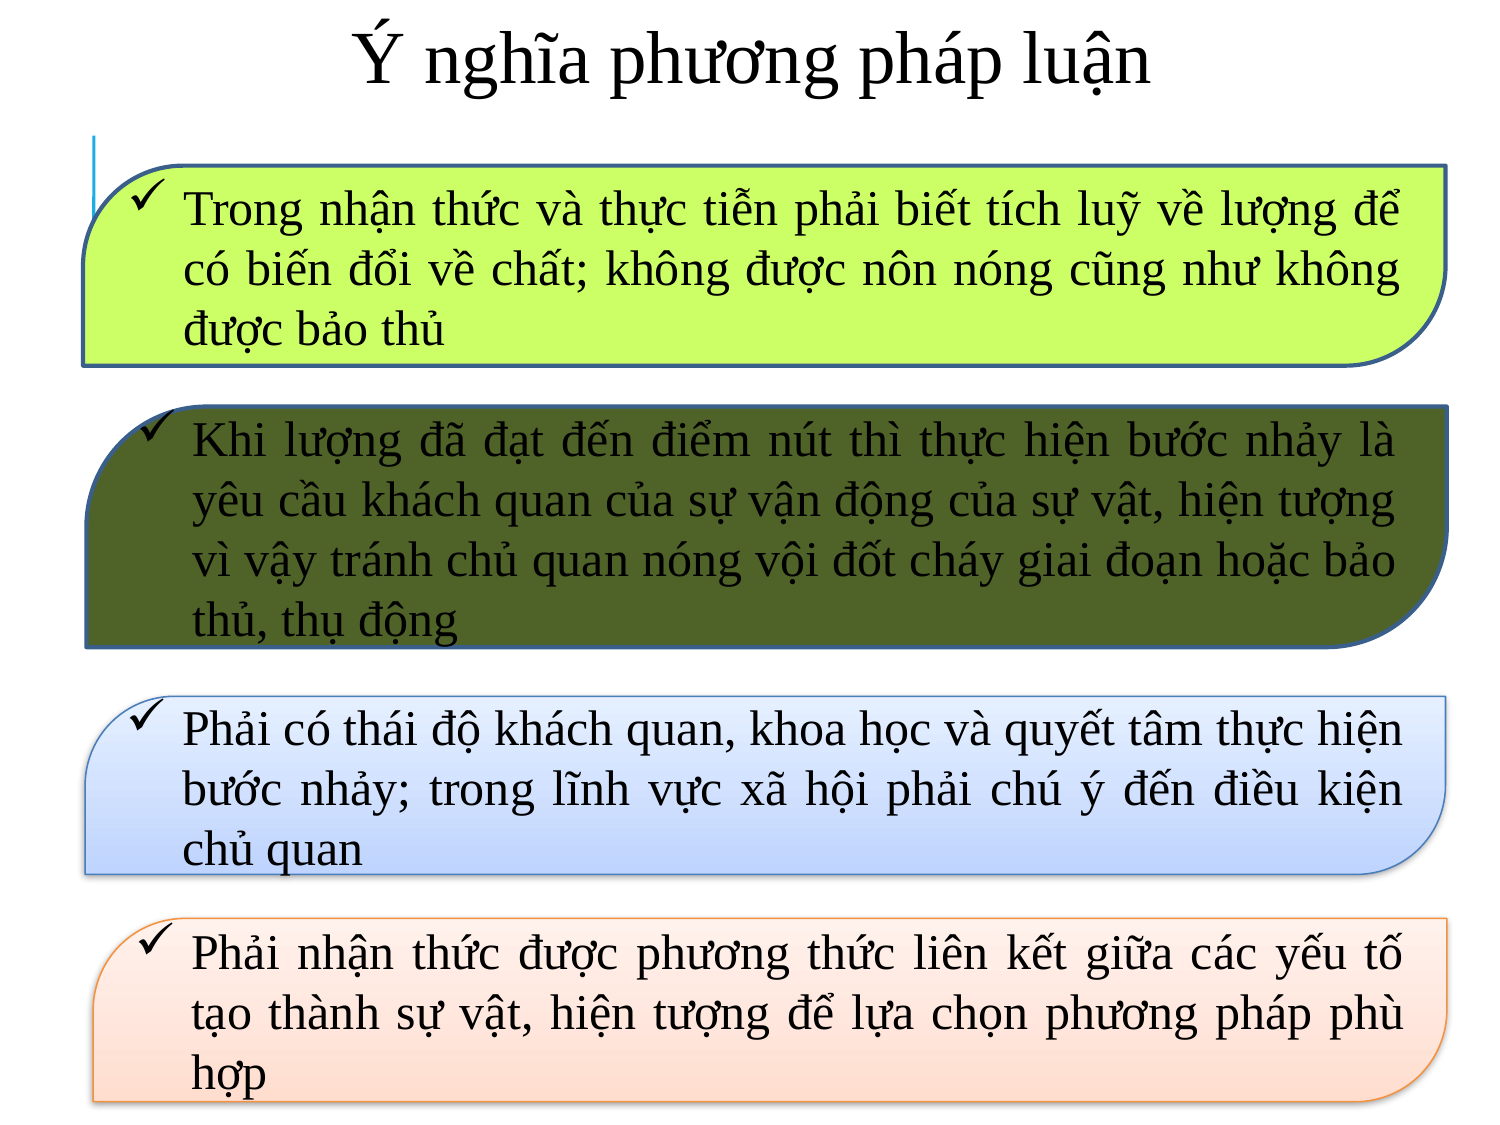

# Ý nghĩa phương pháp luận
Trong nhận thức và thực tiễn phải biết tích luỹ về lượng để có biến đổi về chất; không được nôn nóng cũng như không được bảo thủ
Khi lượng đã đạt đến điểm nút thì thực hiện bước nhảy là yêu cầu khách quan của sự vận động của sự vật, hiện tượng vì vậy tránh chủ quan nóng vội đốt cháy giai đoạn hoặc bảo thủ, thụ động
Phải có thái độ khách quan, khoa học và quyết tâm thực hiện bước nhảy; trong lĩnh vực xã hội phải chú ý đến điều kiện chủ quan
Phải nhận thức được phương thức liên kết giữa các yếu tố tạo thành sự vật, hiện tượng để lựa chọn phương pháp phù hợp
75